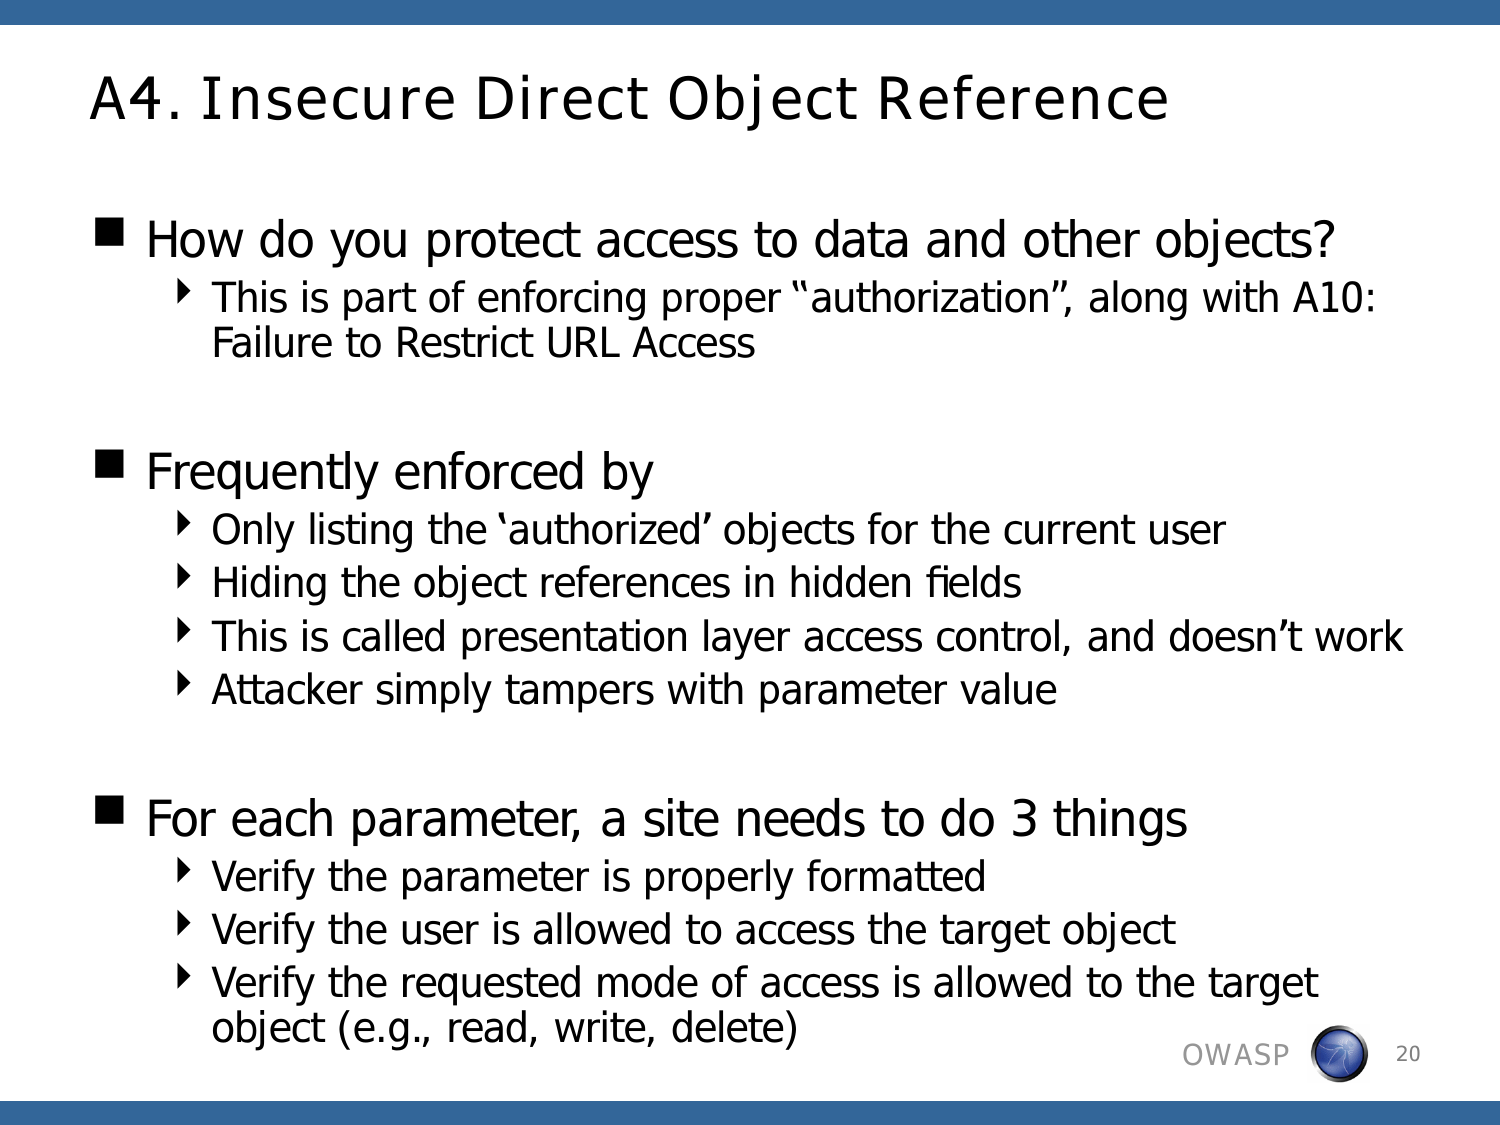

# A4. Insecure Direct Object Reference
How do you protect access to data and other objects?
This is part of enforcing proper “authorization”, along with A10: Failure to Restrict URL Access

Frequently enforced by
Only listing the ‘authorized’ objects for the current user
Hiding the object references in hidden fields
This is called presentation layer access control, and doesn’t work
Attacker simply tampers with parameter value

For each parameter, a site needs to do 3 things
Verify the parameter is properly formatted
Verify the user is allowed to access the target object
Verify the requested mode of access is allowed to the target object (e.g., read, write, delete)
20